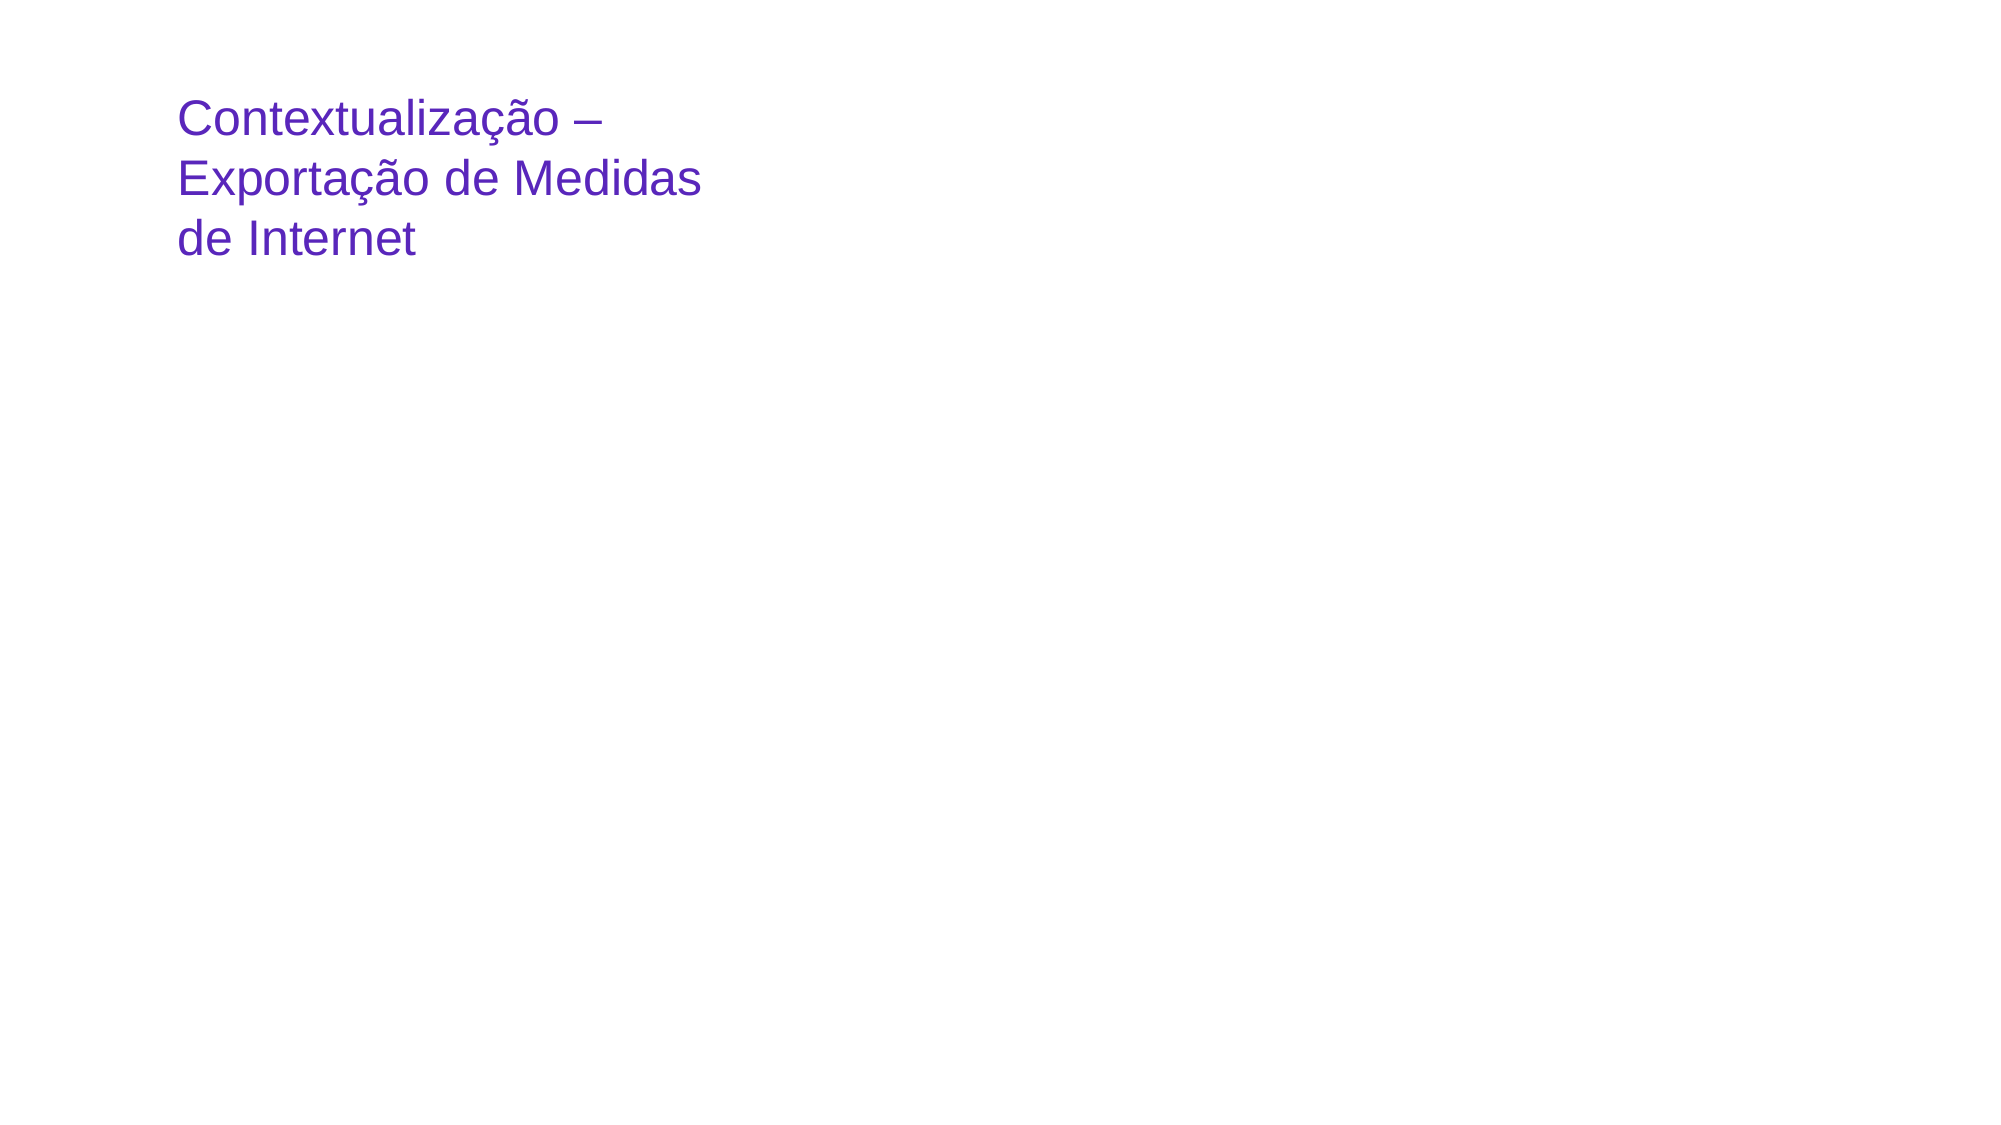

Contextualização – Exportação de Medidas de Internet